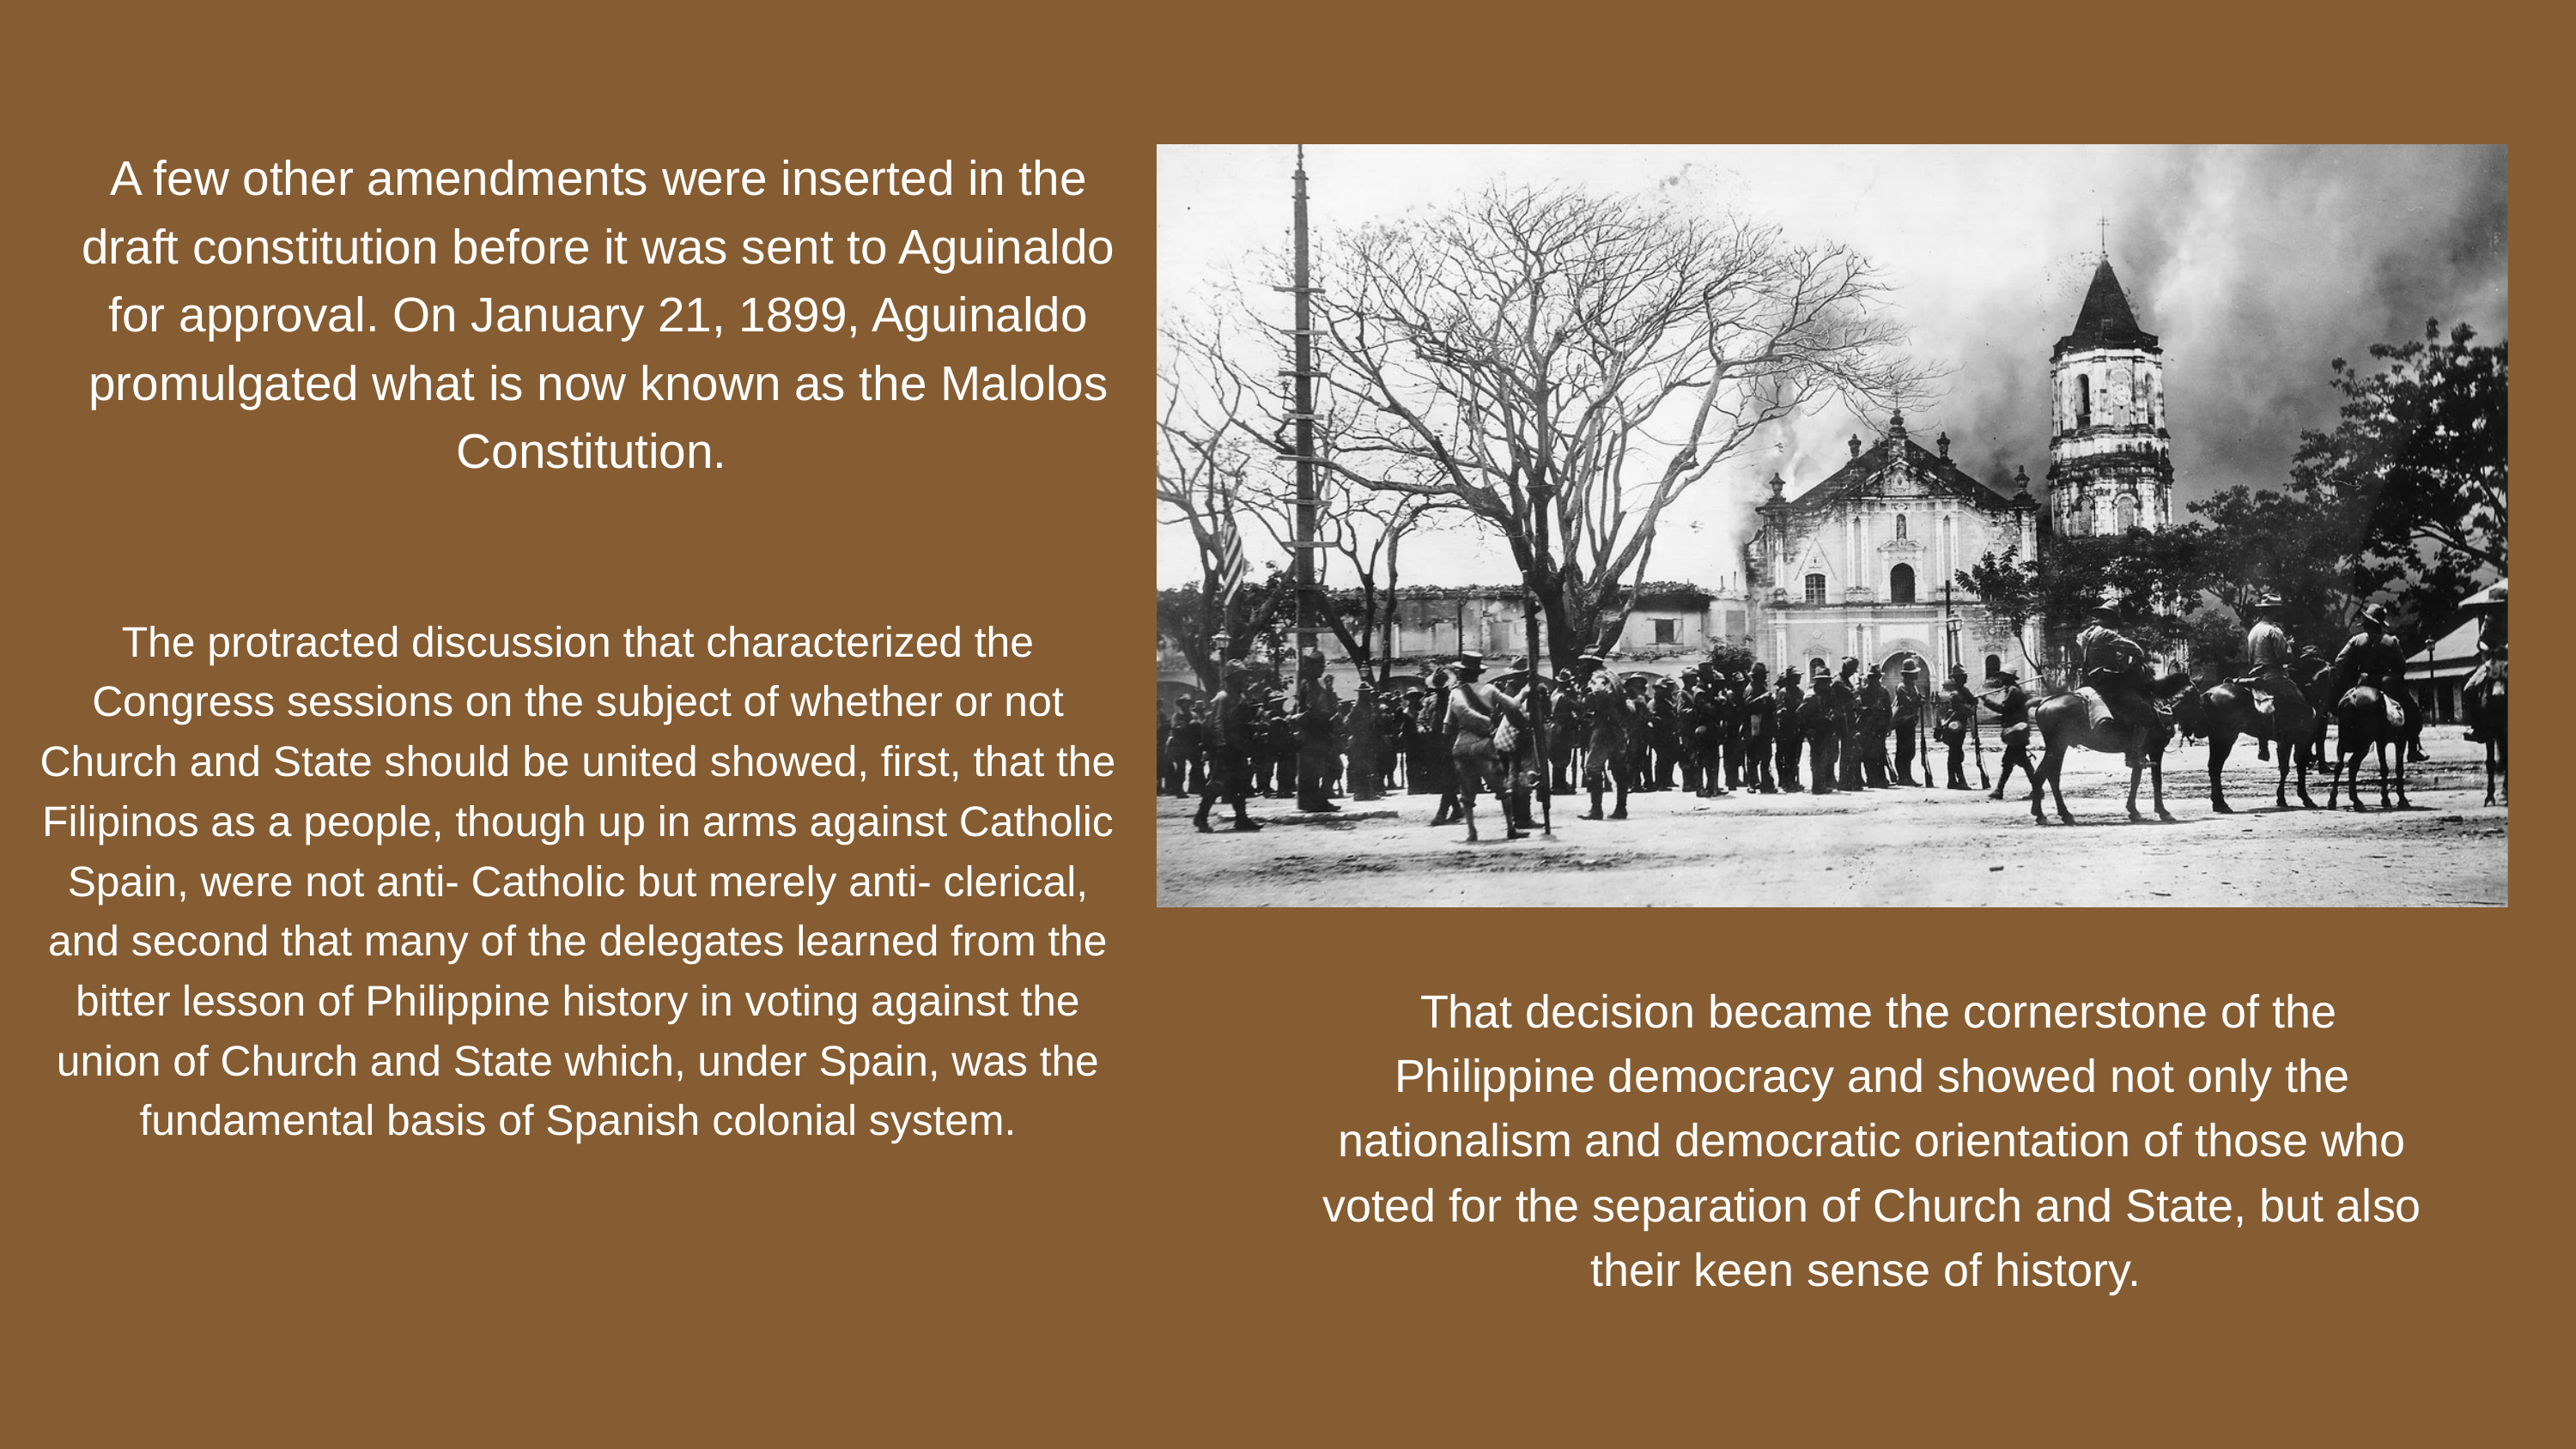

A few other amendments were inserted in the draft constitution before it was sent to Aguinaldo for approval. On January 21, 1899, Aguinaldo promulgated what is now known as the Malolos Constitution.

The protracted discussion that characterized the Congress sessions on the subject of whether or not Church and State should be united showed, first, that the Filipinos as a people, though up in arms against Catholic Spain, were not anti- Catholic but merely anti- clerical, and second that many of the delegates learned from the bitter lesson of Philippine history in voting against the union of Church and State which, under Spain, was the fundamental basis of Spanish colonial system.
 That decision became the cornerstone of the Philippine democracy and showed not only the nationalism and democratic orientation of those who voted for the separation of Church and State, but also their keen sense of history.